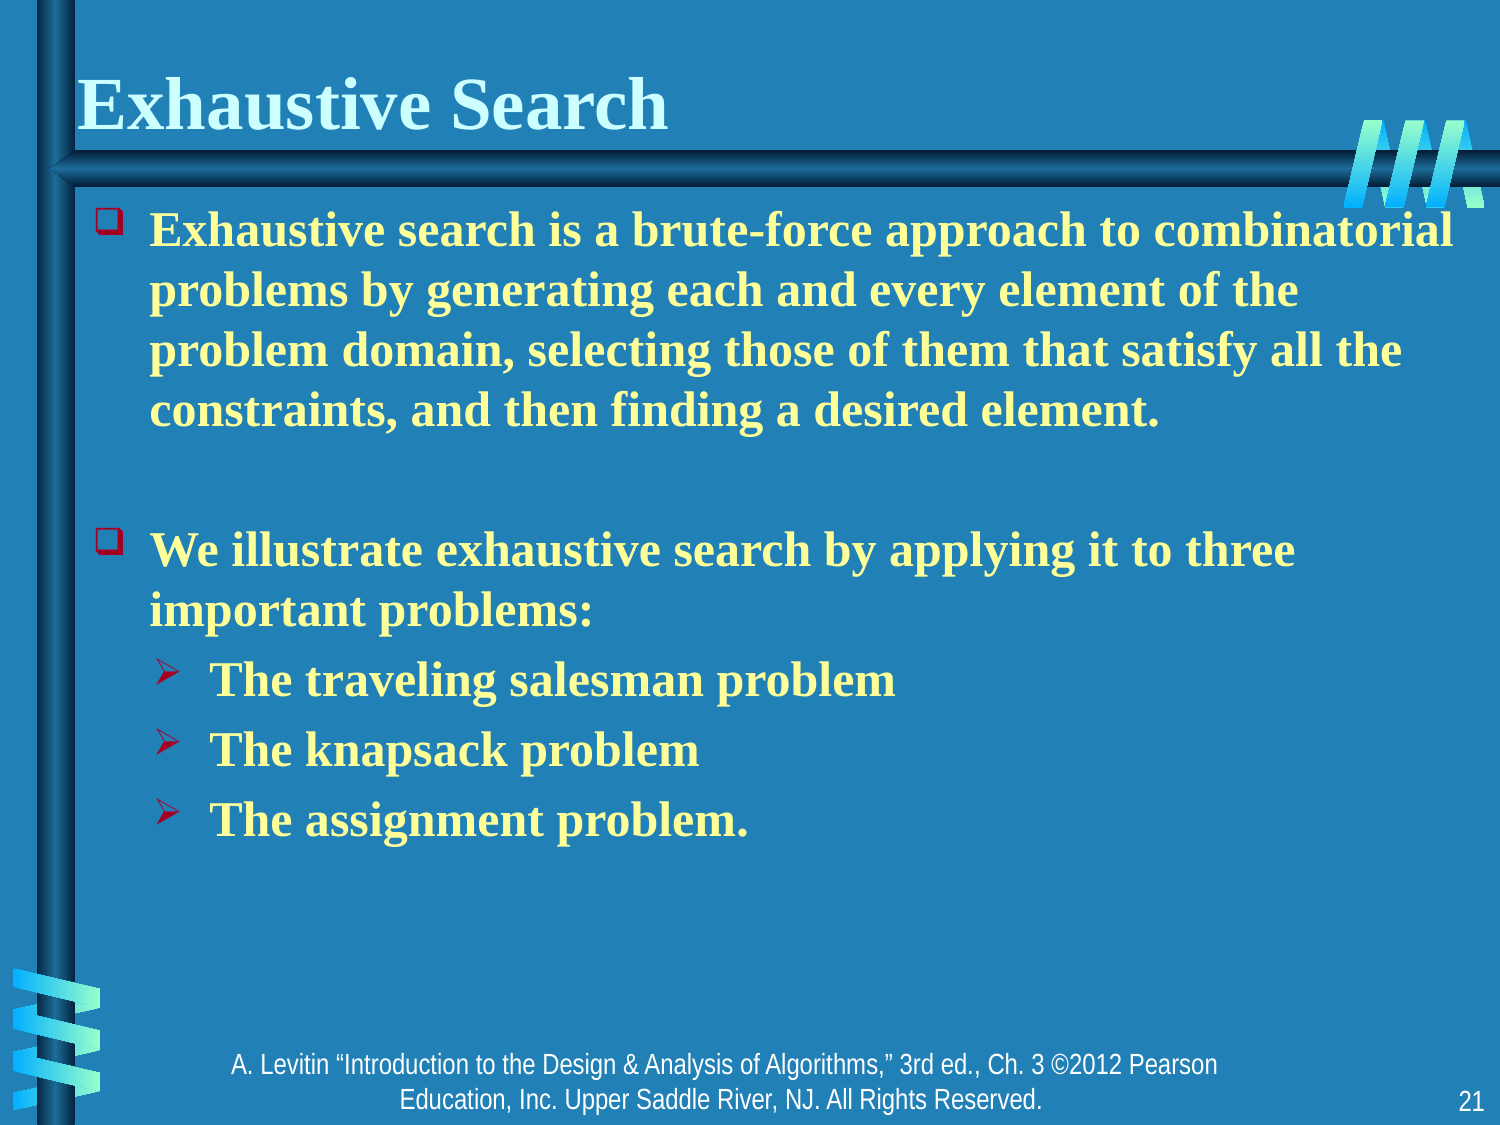

# Exhaustive Search
Exhaustive search is a brute-force approach to combinatorial problems by generating each and every element of the problem domain, selecting those of them that satisfy all the constraints, and then finding a desired element.

We illustrate exhaustive search by applying it to three important problems:
The traveling salesman problem
The knapsack problem
The assignment problem.
A. Levitin “Introduction to the Design & Analysis of Algorithms,” 3rd ed., Ch. 3 ©2012 Pearson Education, Inc. Upper Saddle River, NJ. All Rights Reserved.
21